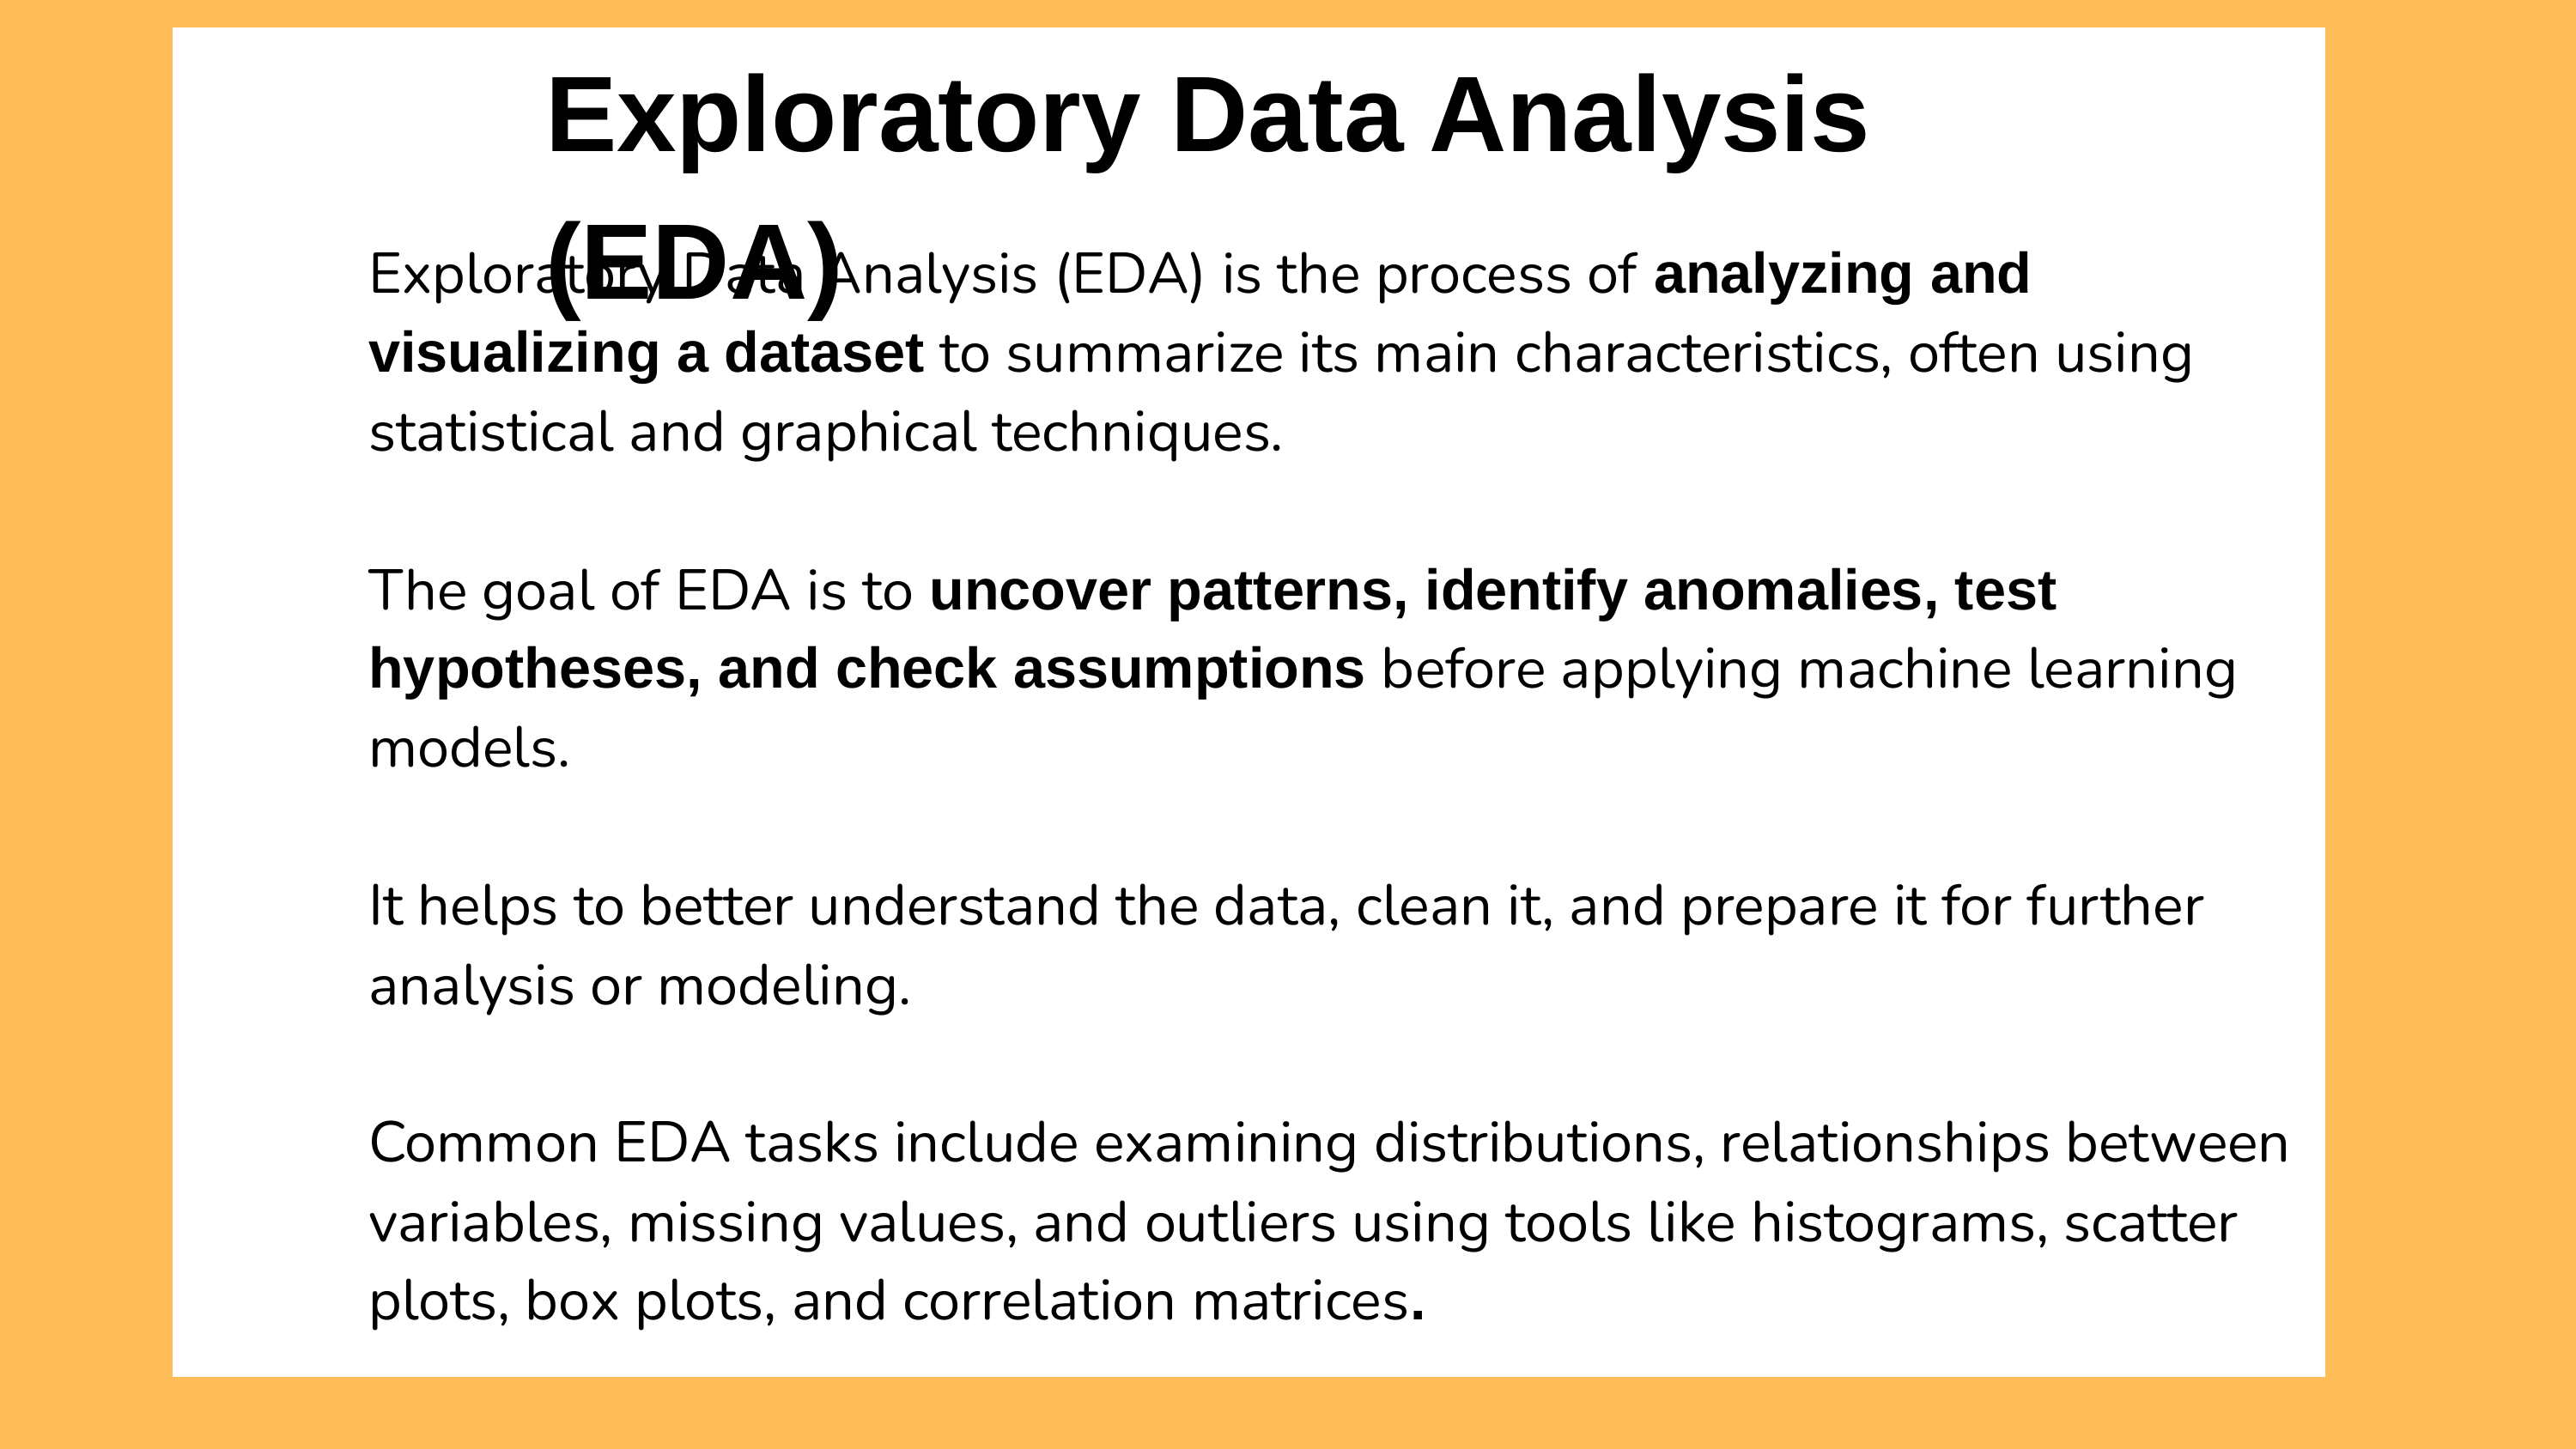

Exploratory Data Analysis (EDA)

Exploratory Data Analysis (EDA) is the process of analyzing and visualizing a dataset to summarize its main characteristics, often using statistical and graphical techniques.

The goal of EDA is to uncover patterns, identify anomalies, test hypotheses, and check assumptions before applying machine learning models.

It helps to better understand the data, clean it, and prepare it for further analysis or modeling.

Common EDA tasks include examining distributions, relationships between variables, missing values, and outliers using tools like histograms, scatter plots, box plots, and correlation matrices.